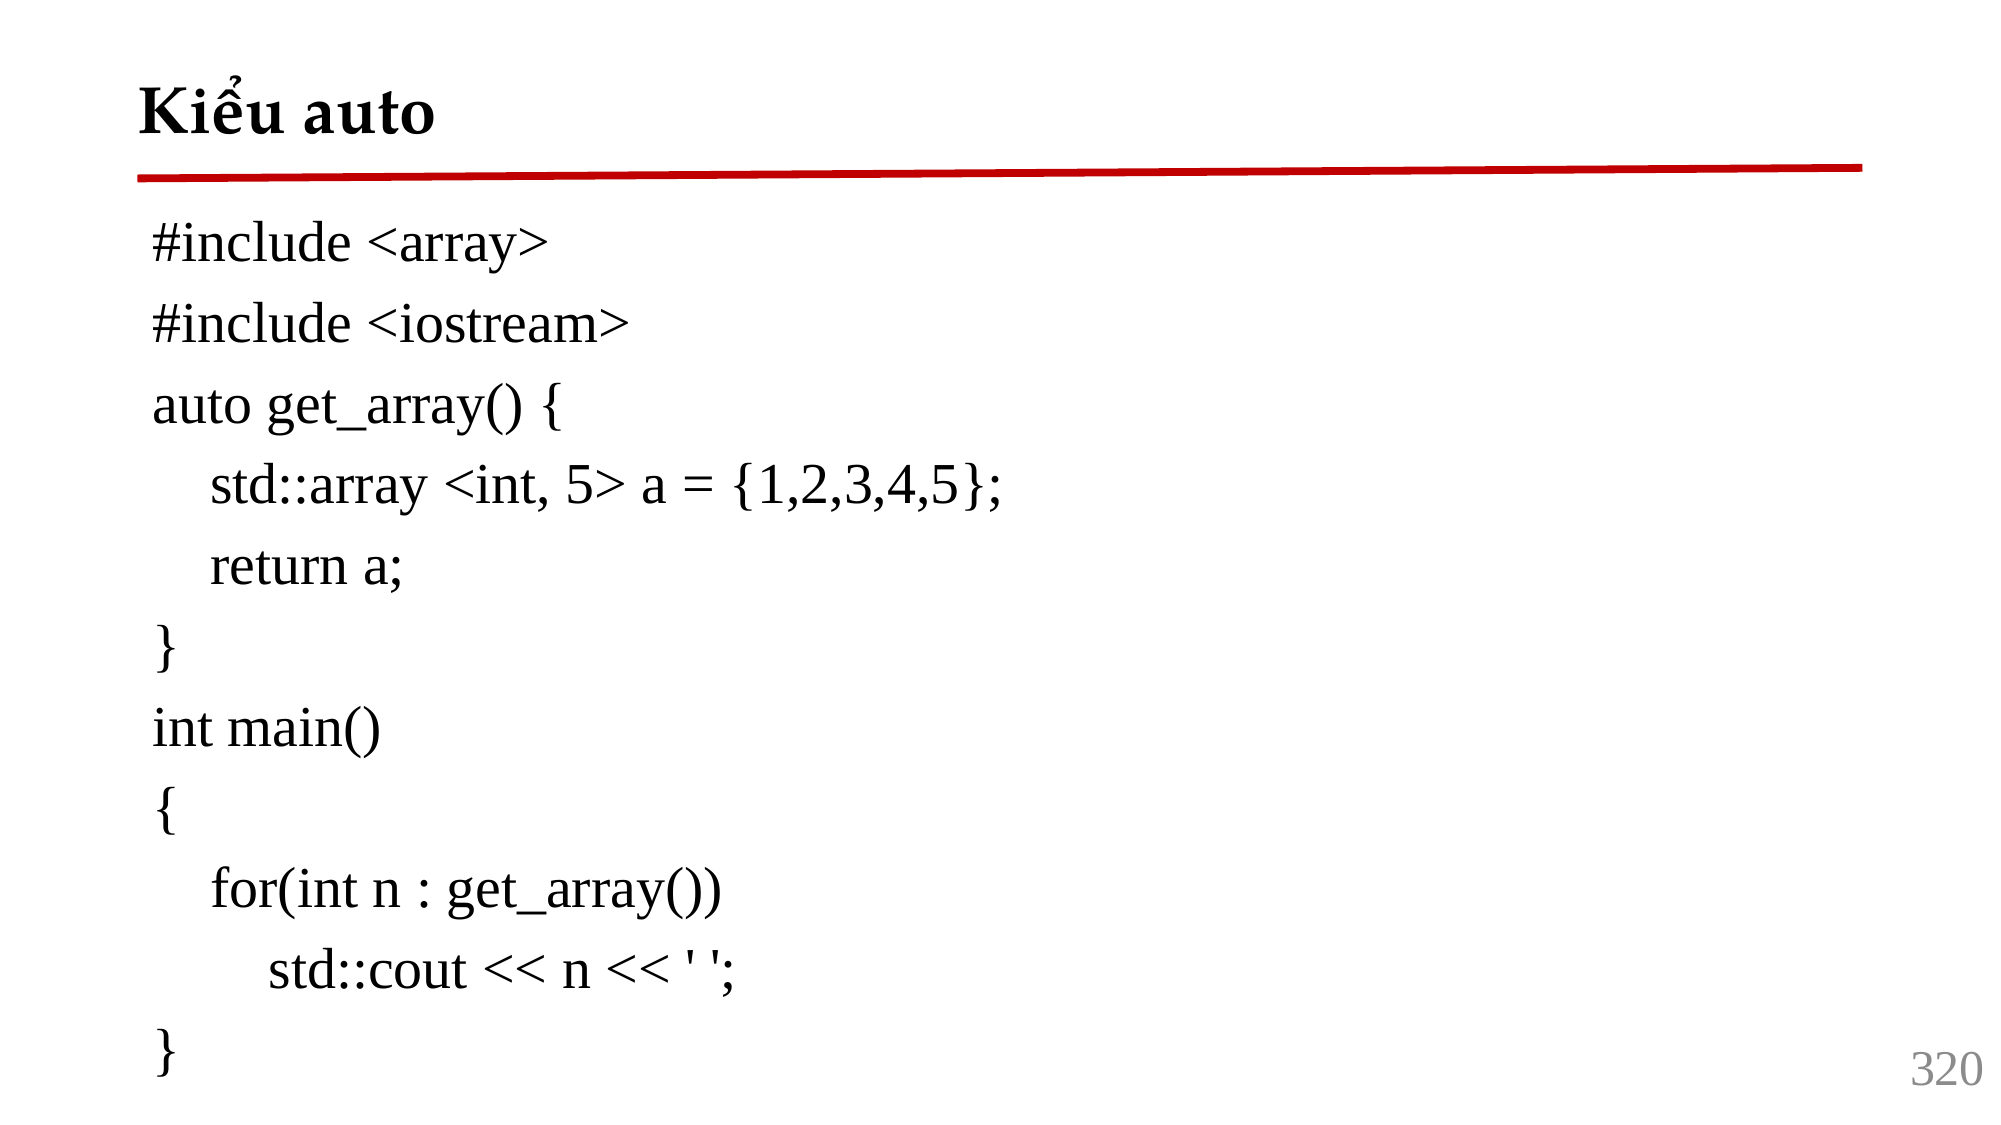

# Kiểu auto
#include <array>
#include <iostream>
auto get_array() {
    std::array <int, 5> a = {1,2,3,4,5};
    return a;
}
int main()
{
    for(int n : get_array())
        std::cout << n << ' ';
}
320